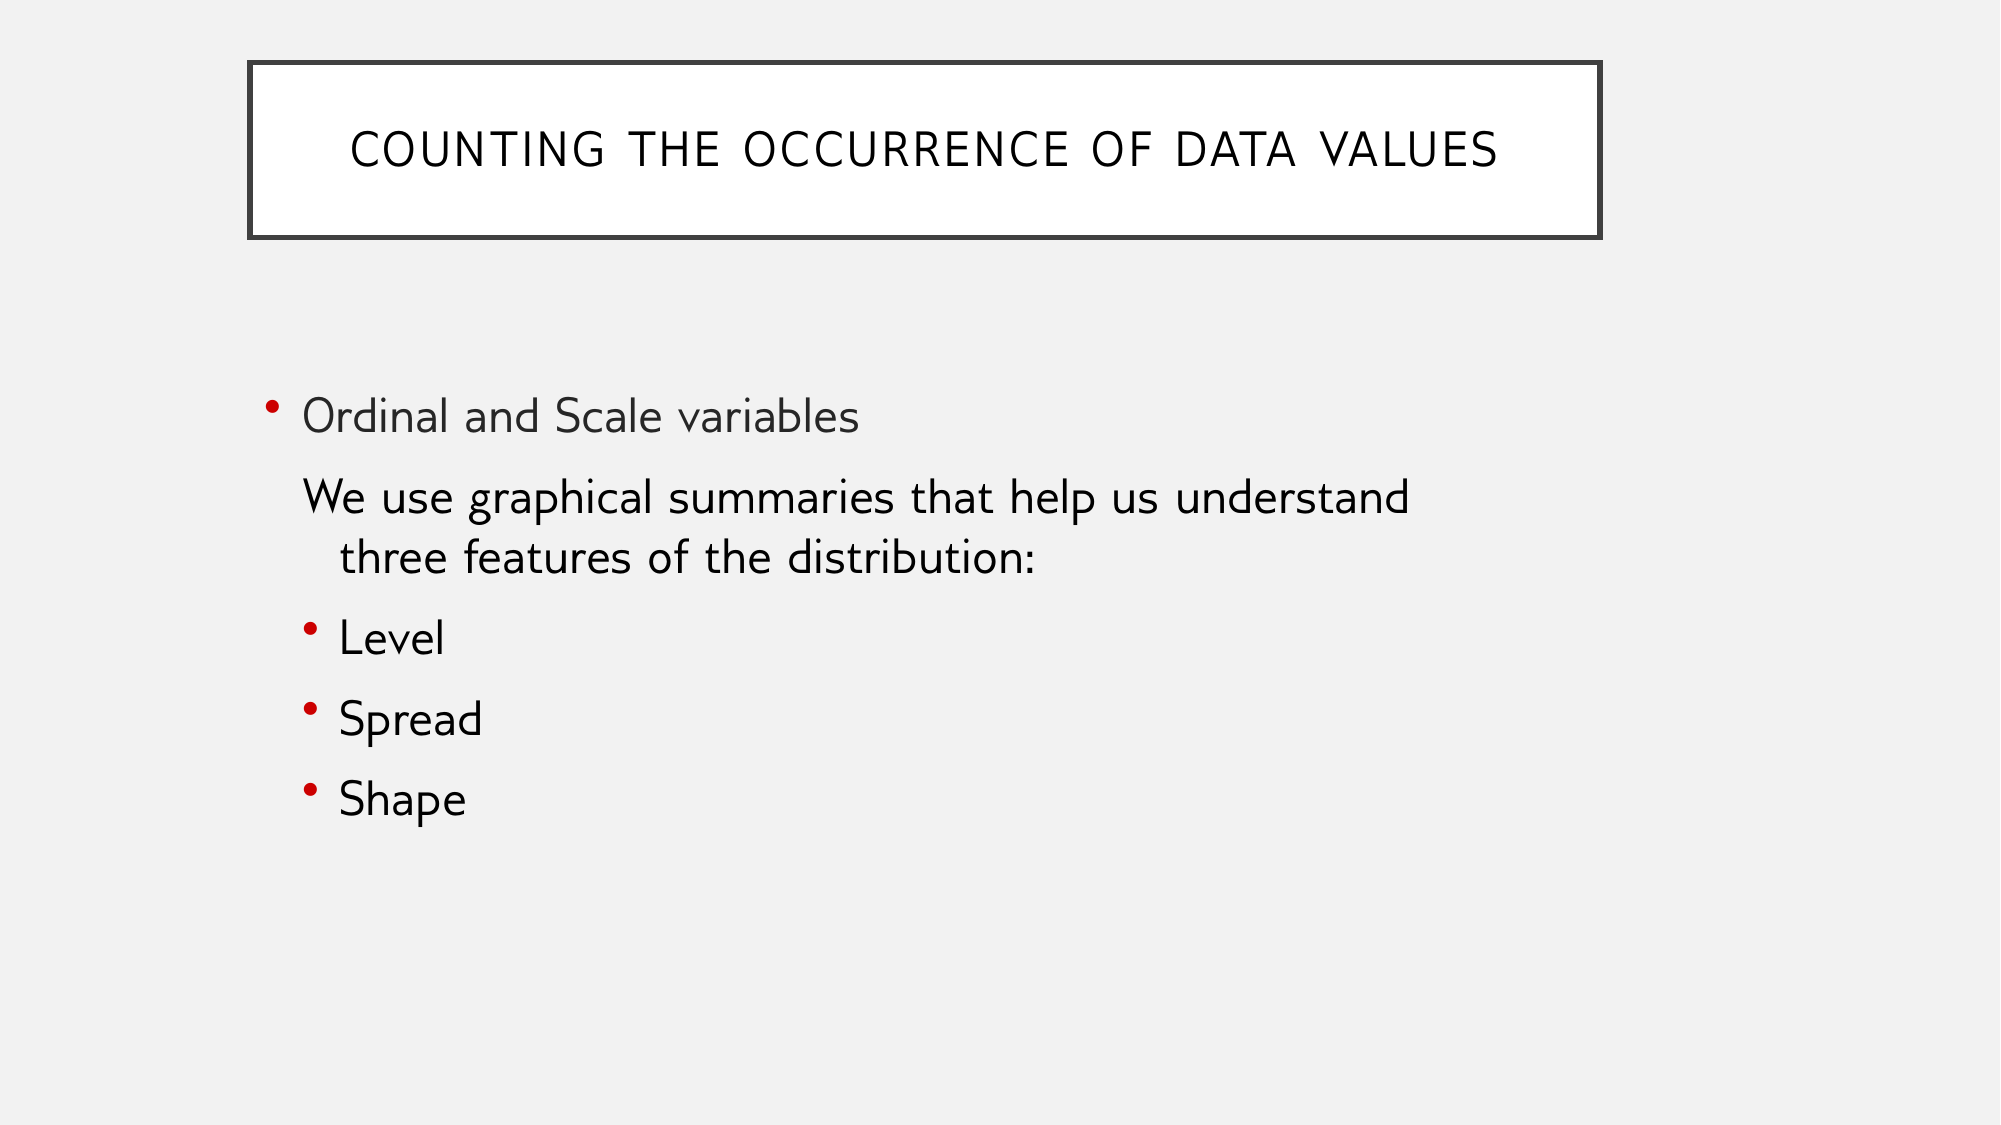

Counting the occurrence of data values
Ordinal and Scale variables
We use graphical summaries that help us understand three features of the distribution:
Level
Spread
Shape